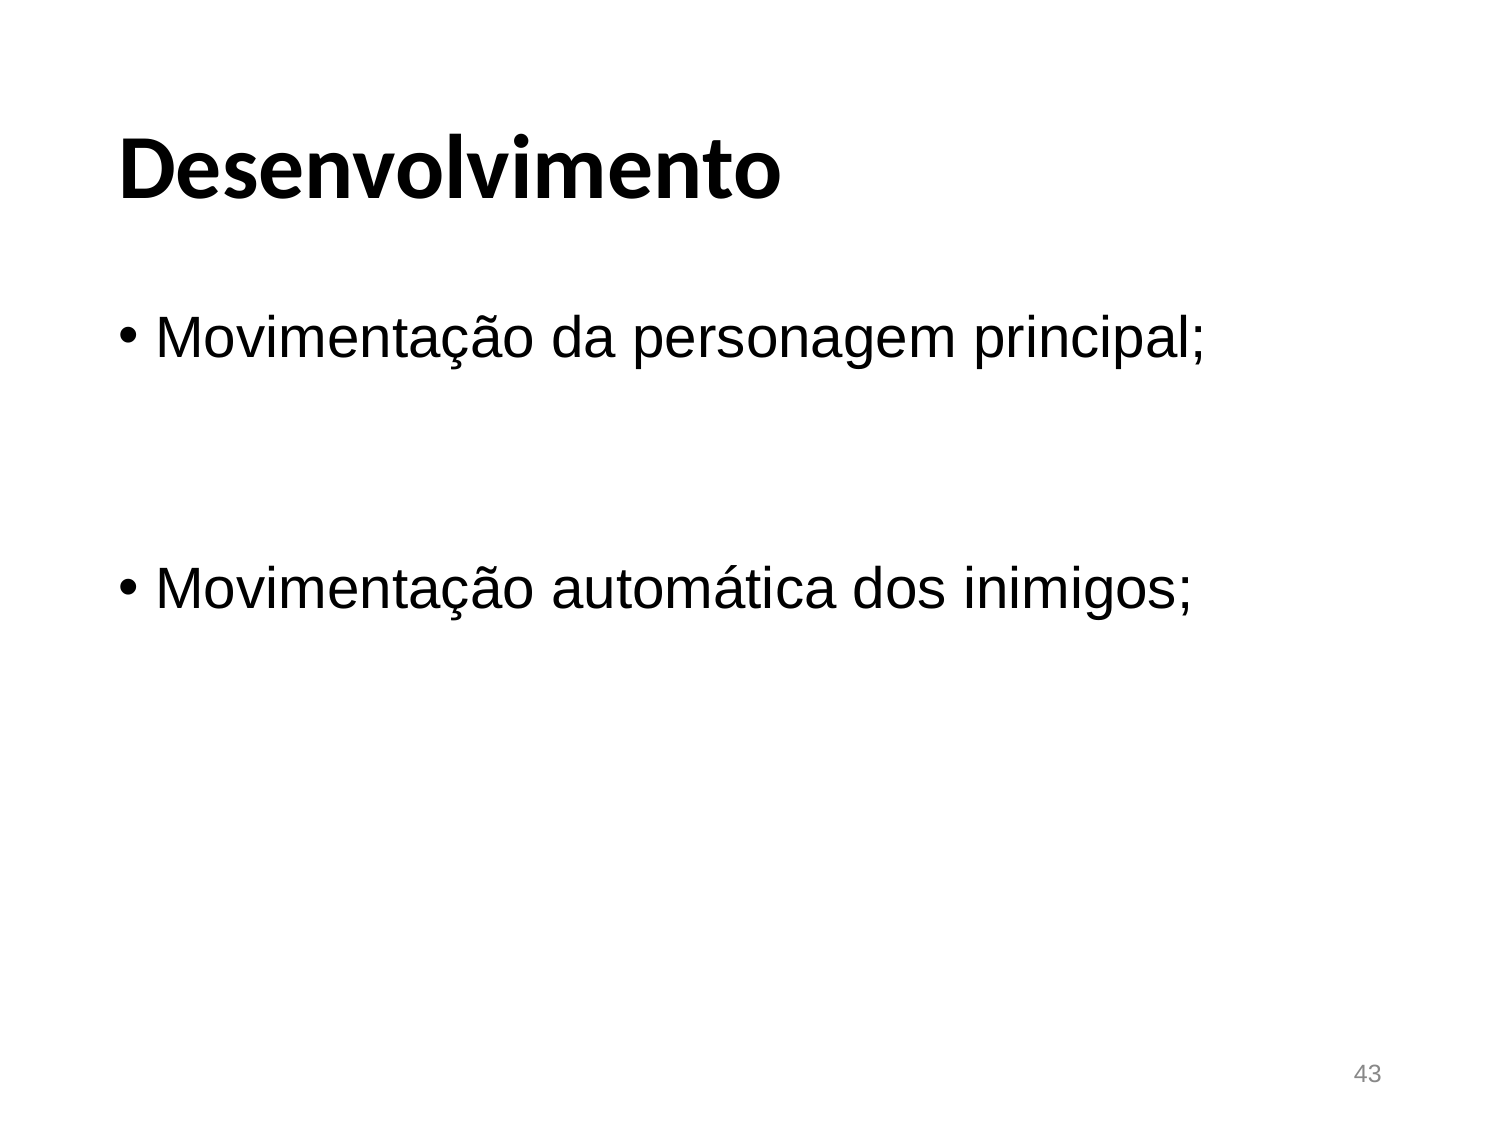

# Desenvolvimento
Movimentação da personagem principal;

Movimentação automática dos inimigos;
43